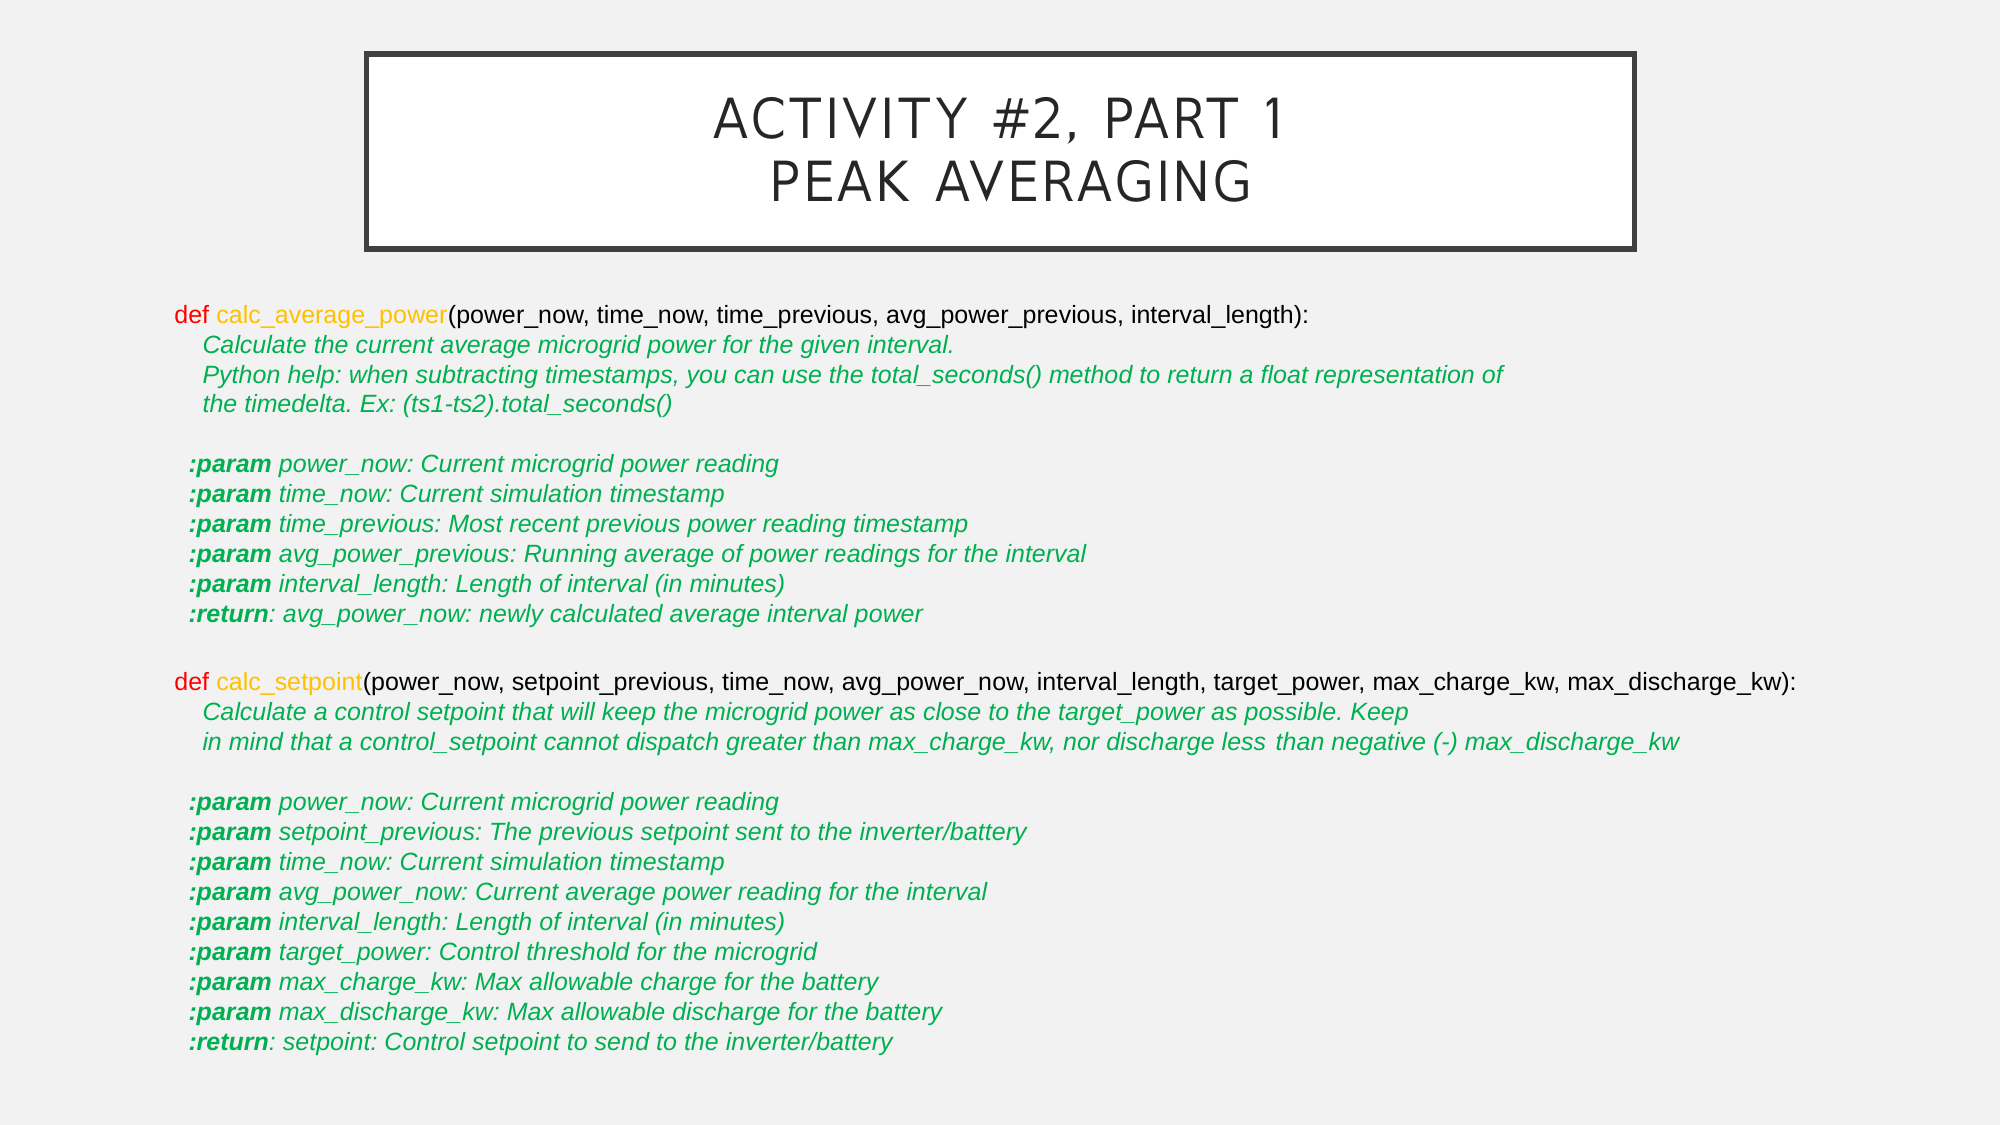

# ACTIVITY #2, Part 1 Peak Averaging
def calc_average_power(power_now, time_now, time_previous, avg_power_previous, interval_length):
    Calculate the current average microgrid power for the given interval.
    Python help: when subtracting timestamps, you can use the total_seconds() method to return a float representation of
    the timedelta. Ex: (ts1-ts2).total_seconds()
  :param power_now: Current microgrid power reading
  :param time_now: Current simulation timestamp
  :param time_previous: Most recent previous power reading timestamp
  :param avg_power_previous: Running average of power readings for the interval
  :param interval_length: Length of interval (in minutes)
  :return: avg_power_now: newly calculated average interval power
def calc_setpoint(power_now, setpoint_previous, time_now, avg_power_now, interval_length, target_power, max_charge_kw, max_discharge_kw):
    Calculate a control setpoint that will keep the microgrid power as close to the target_power as possible. Keep
    in mind that a control_setpoint cannot dispatch greater than max_charge_kw, nor discharge less than negative (-) max_discharge_kw
  :param power_now: Current microgrid power reading
  :param setpoint_previous: The previous setpoint sent to the inverter/battery
  :param time_now: Current simulation timestamp
  :param avg_power_now: Current average power reading for the interval
  :param interval_length: Length of interval (in minutes)
  :param target_power: Control threshold for the microgrid
  :param max_charge_kw: Max allowable charge for the battery
  :param max_discharge_kw: Max allowable discharge for the battery
  :return: setpoint: Control setpoint to send to the inverter/battery